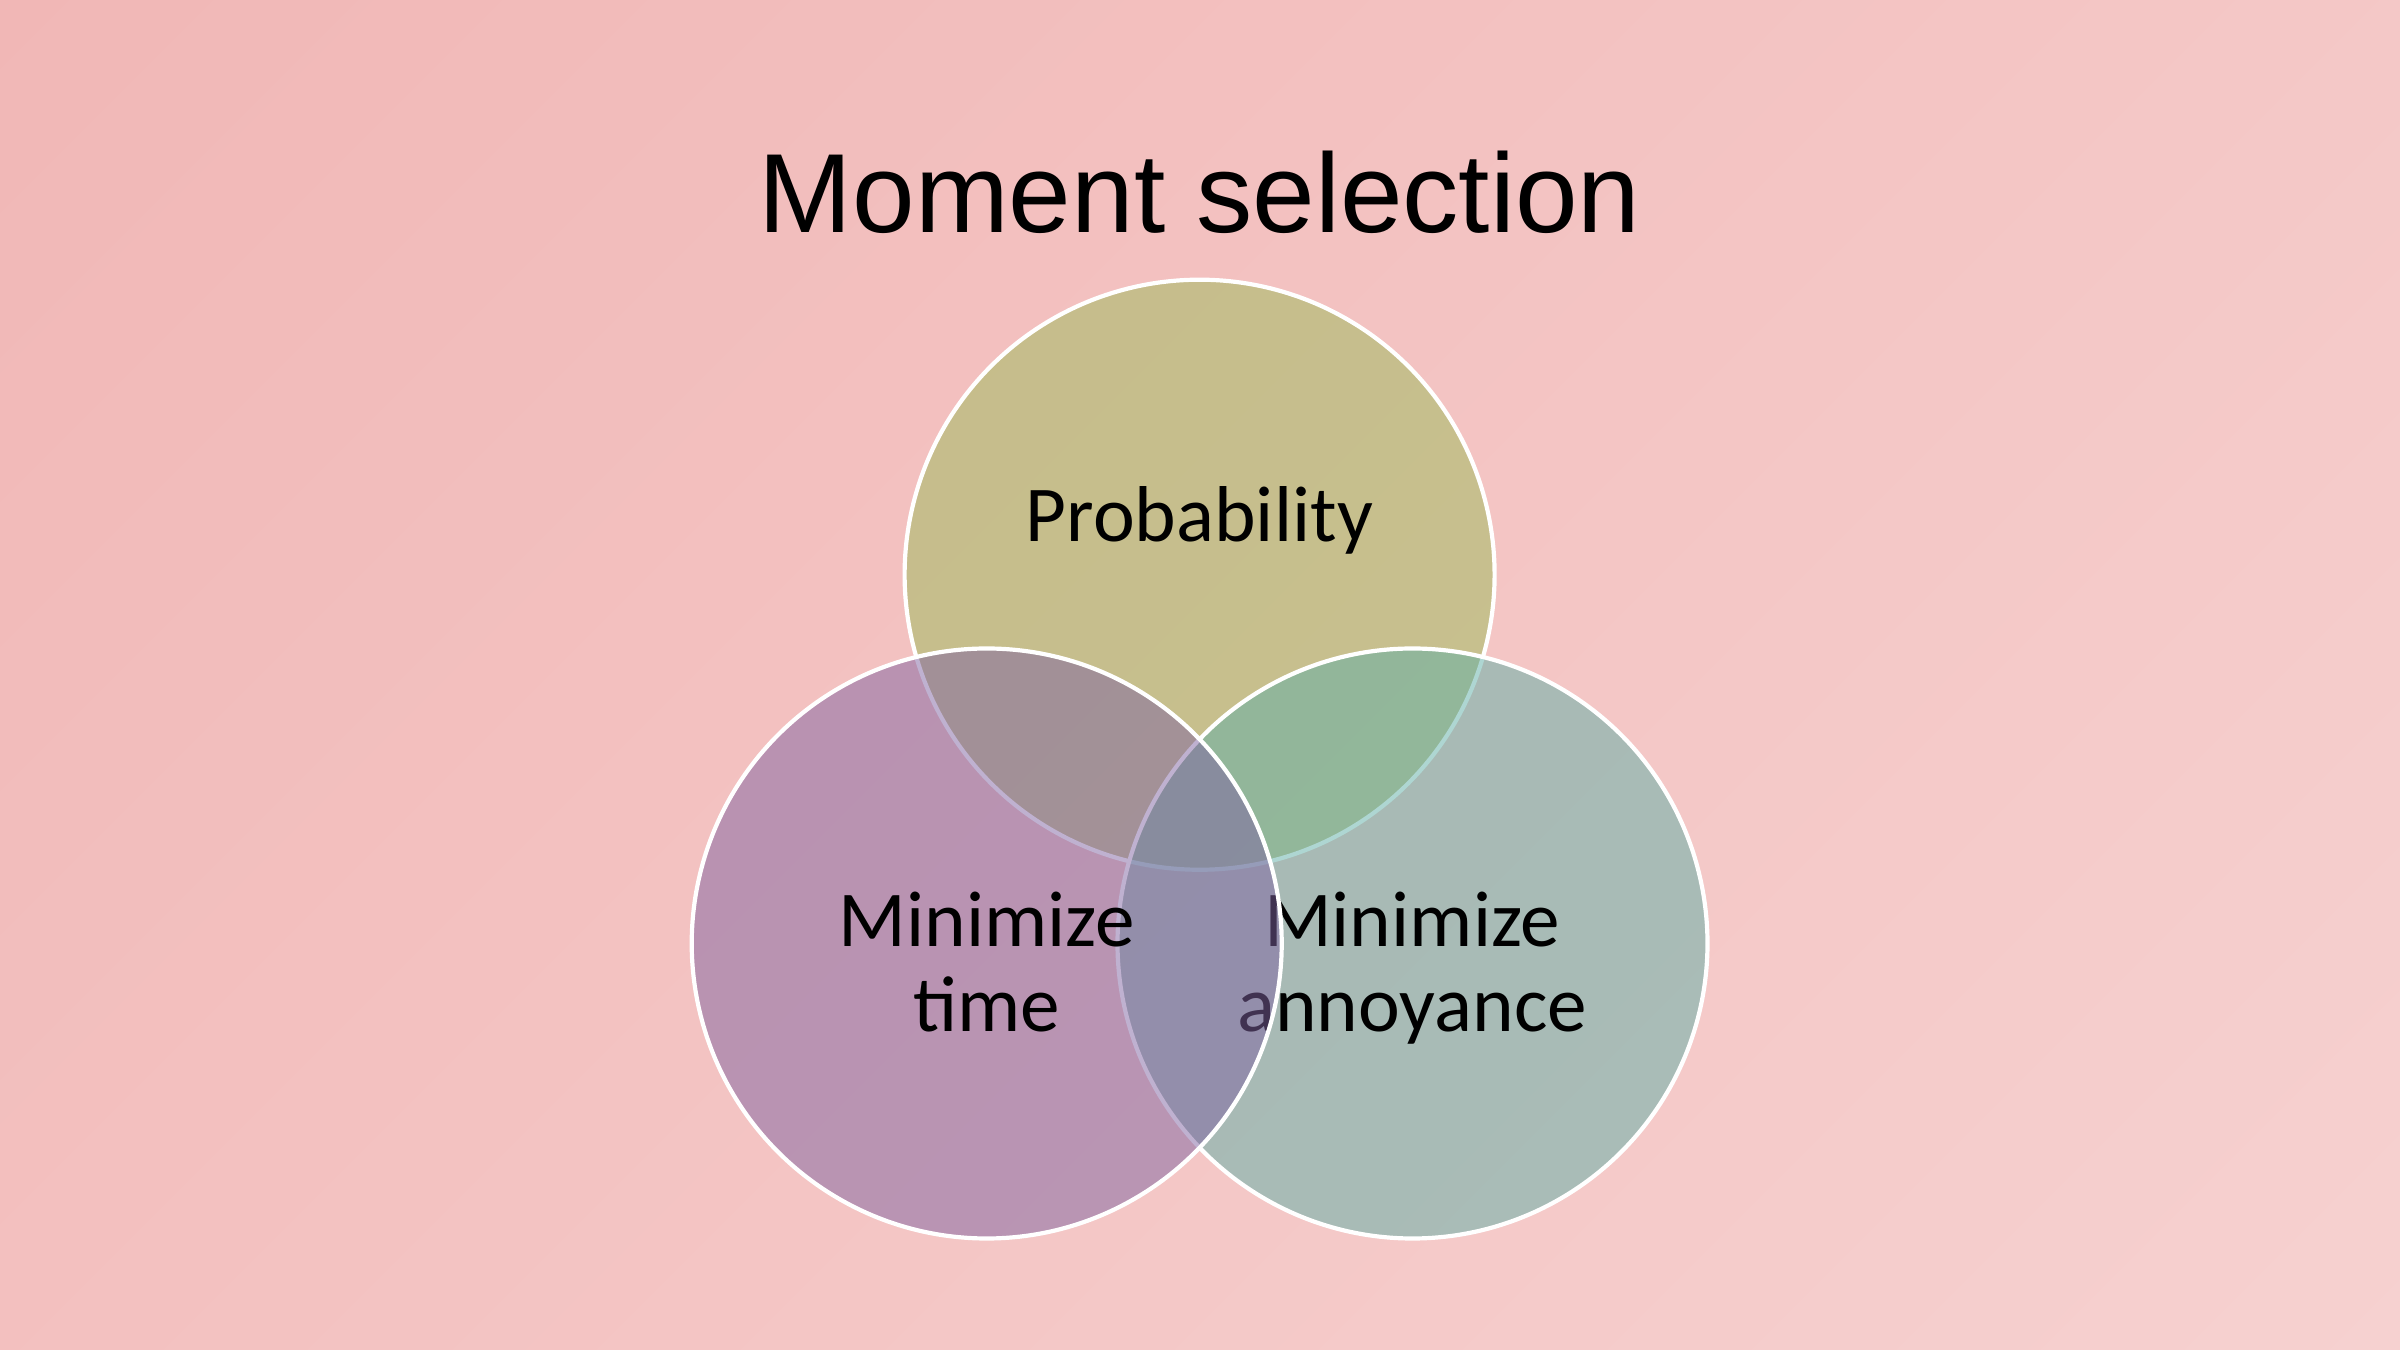

Moment selection
Probability
Minimize annoyance
Minimize time